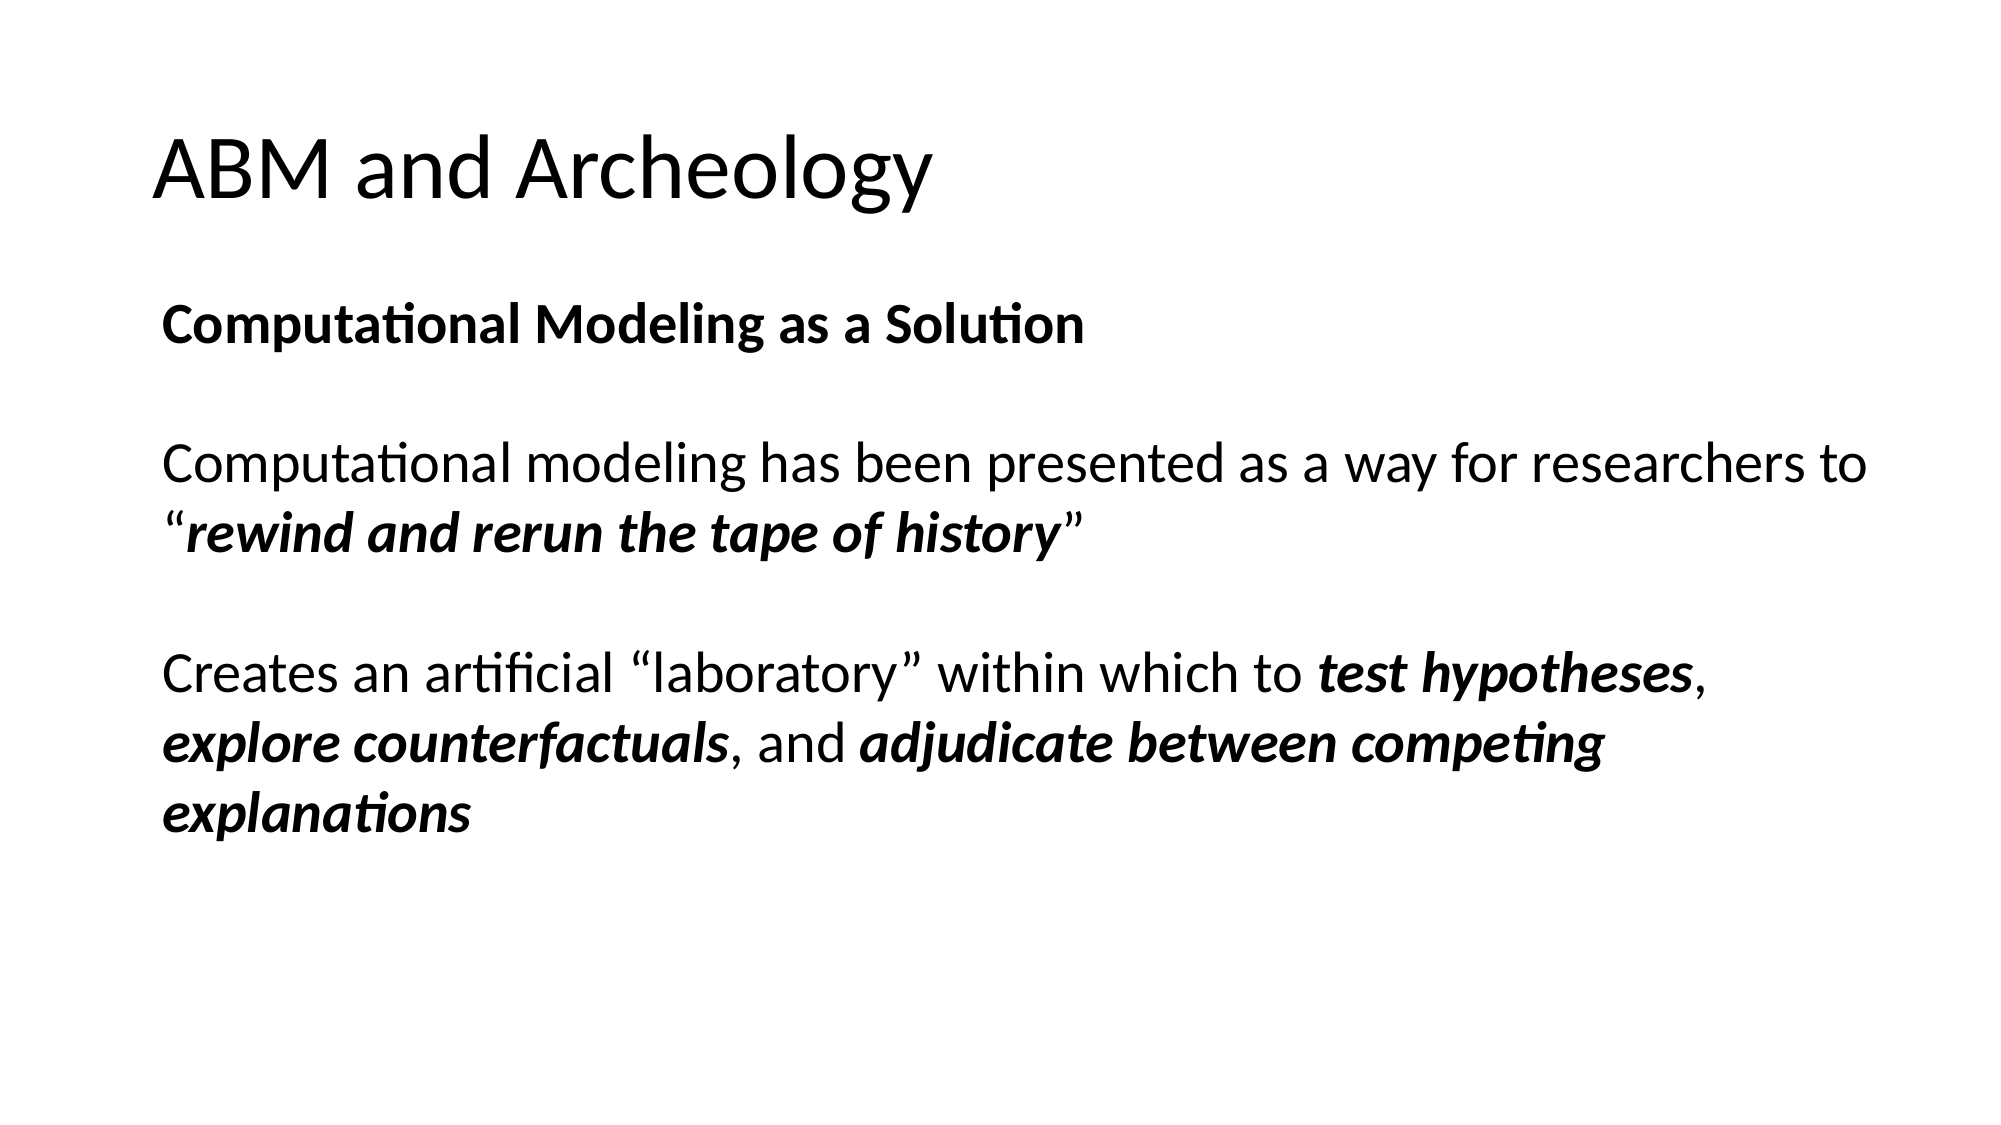

# ABM and Archeology

Computational Modeling as a Solution

Computational modeling has been presented as a way for researchers to “rewind and rerun the tape of history”

Creates an artificial “laboratory” within which to test hypotheses, explore counterfactuals, and adjudicate between competing explanations